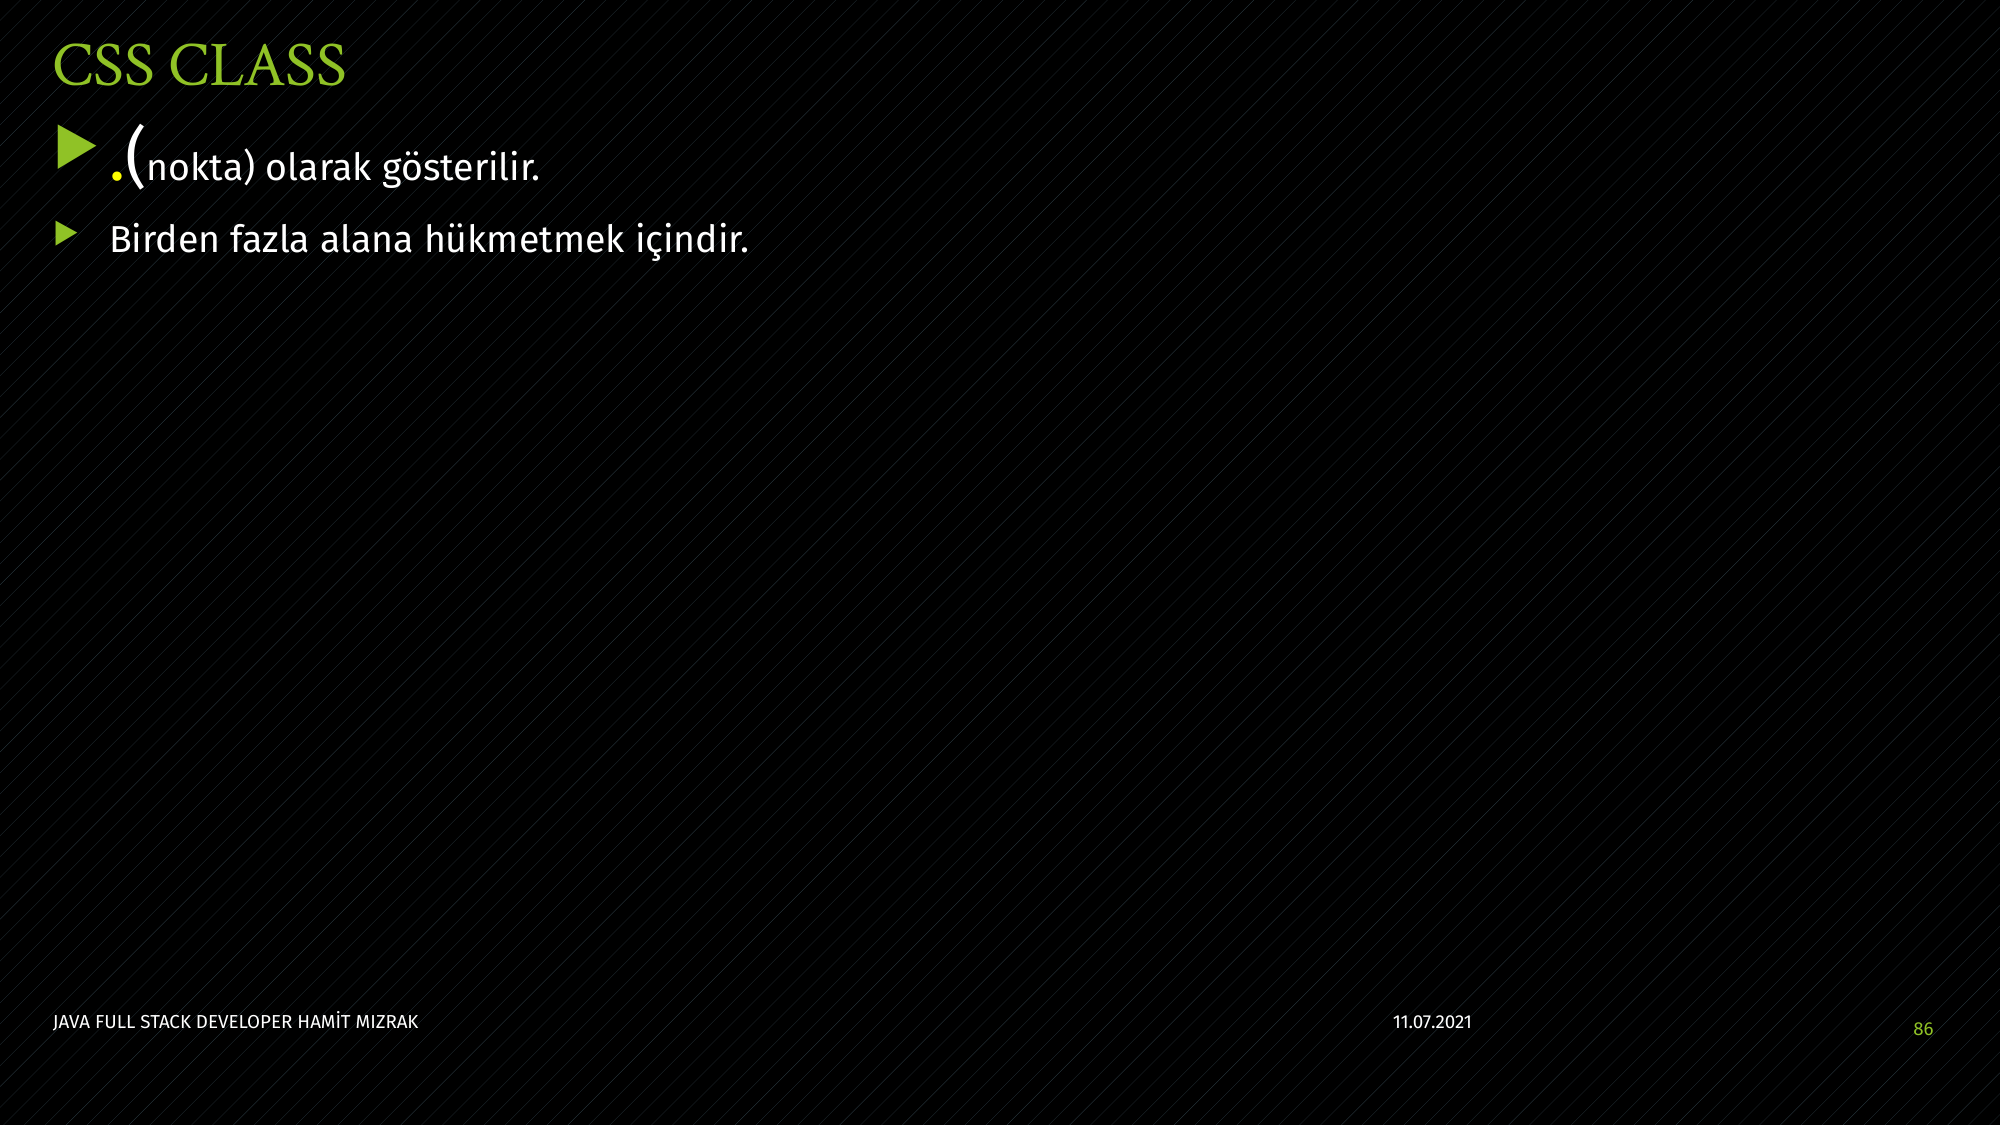

# CSS CLASS
.(nokta) olarak gösterilir.
Birden fazla alana hükmetmek içindir.
JAVA FULL STACK DEVELOPER HAMİT MIZRAK
11.07.2021
86